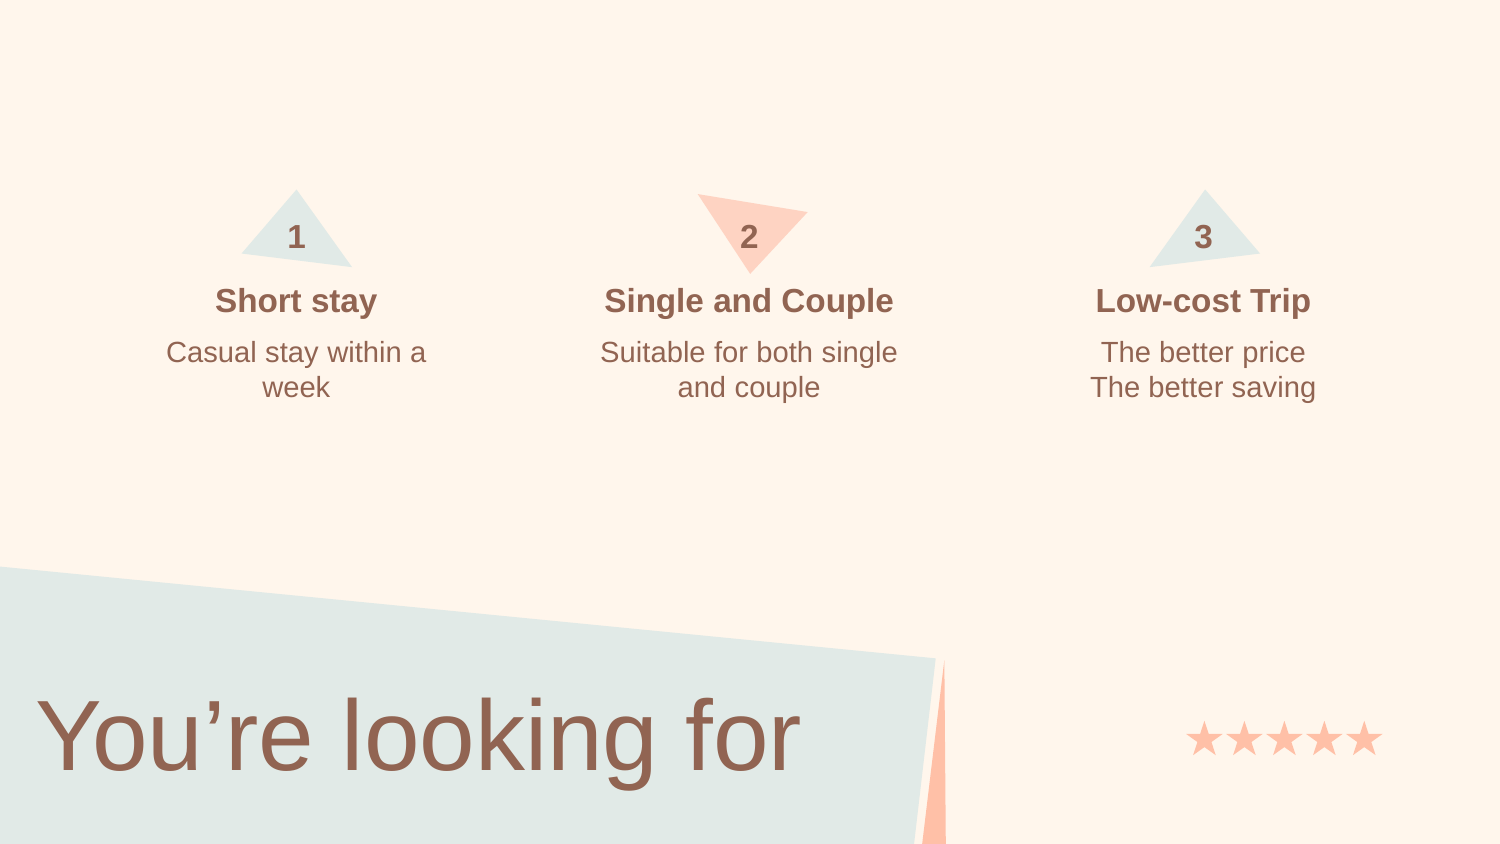

1
2
3
Short stay
Single and Couple
Low-cost Trip
Casual stay within a week
Suitable for both single and couple
The better price
The better saving
# You’re looking for